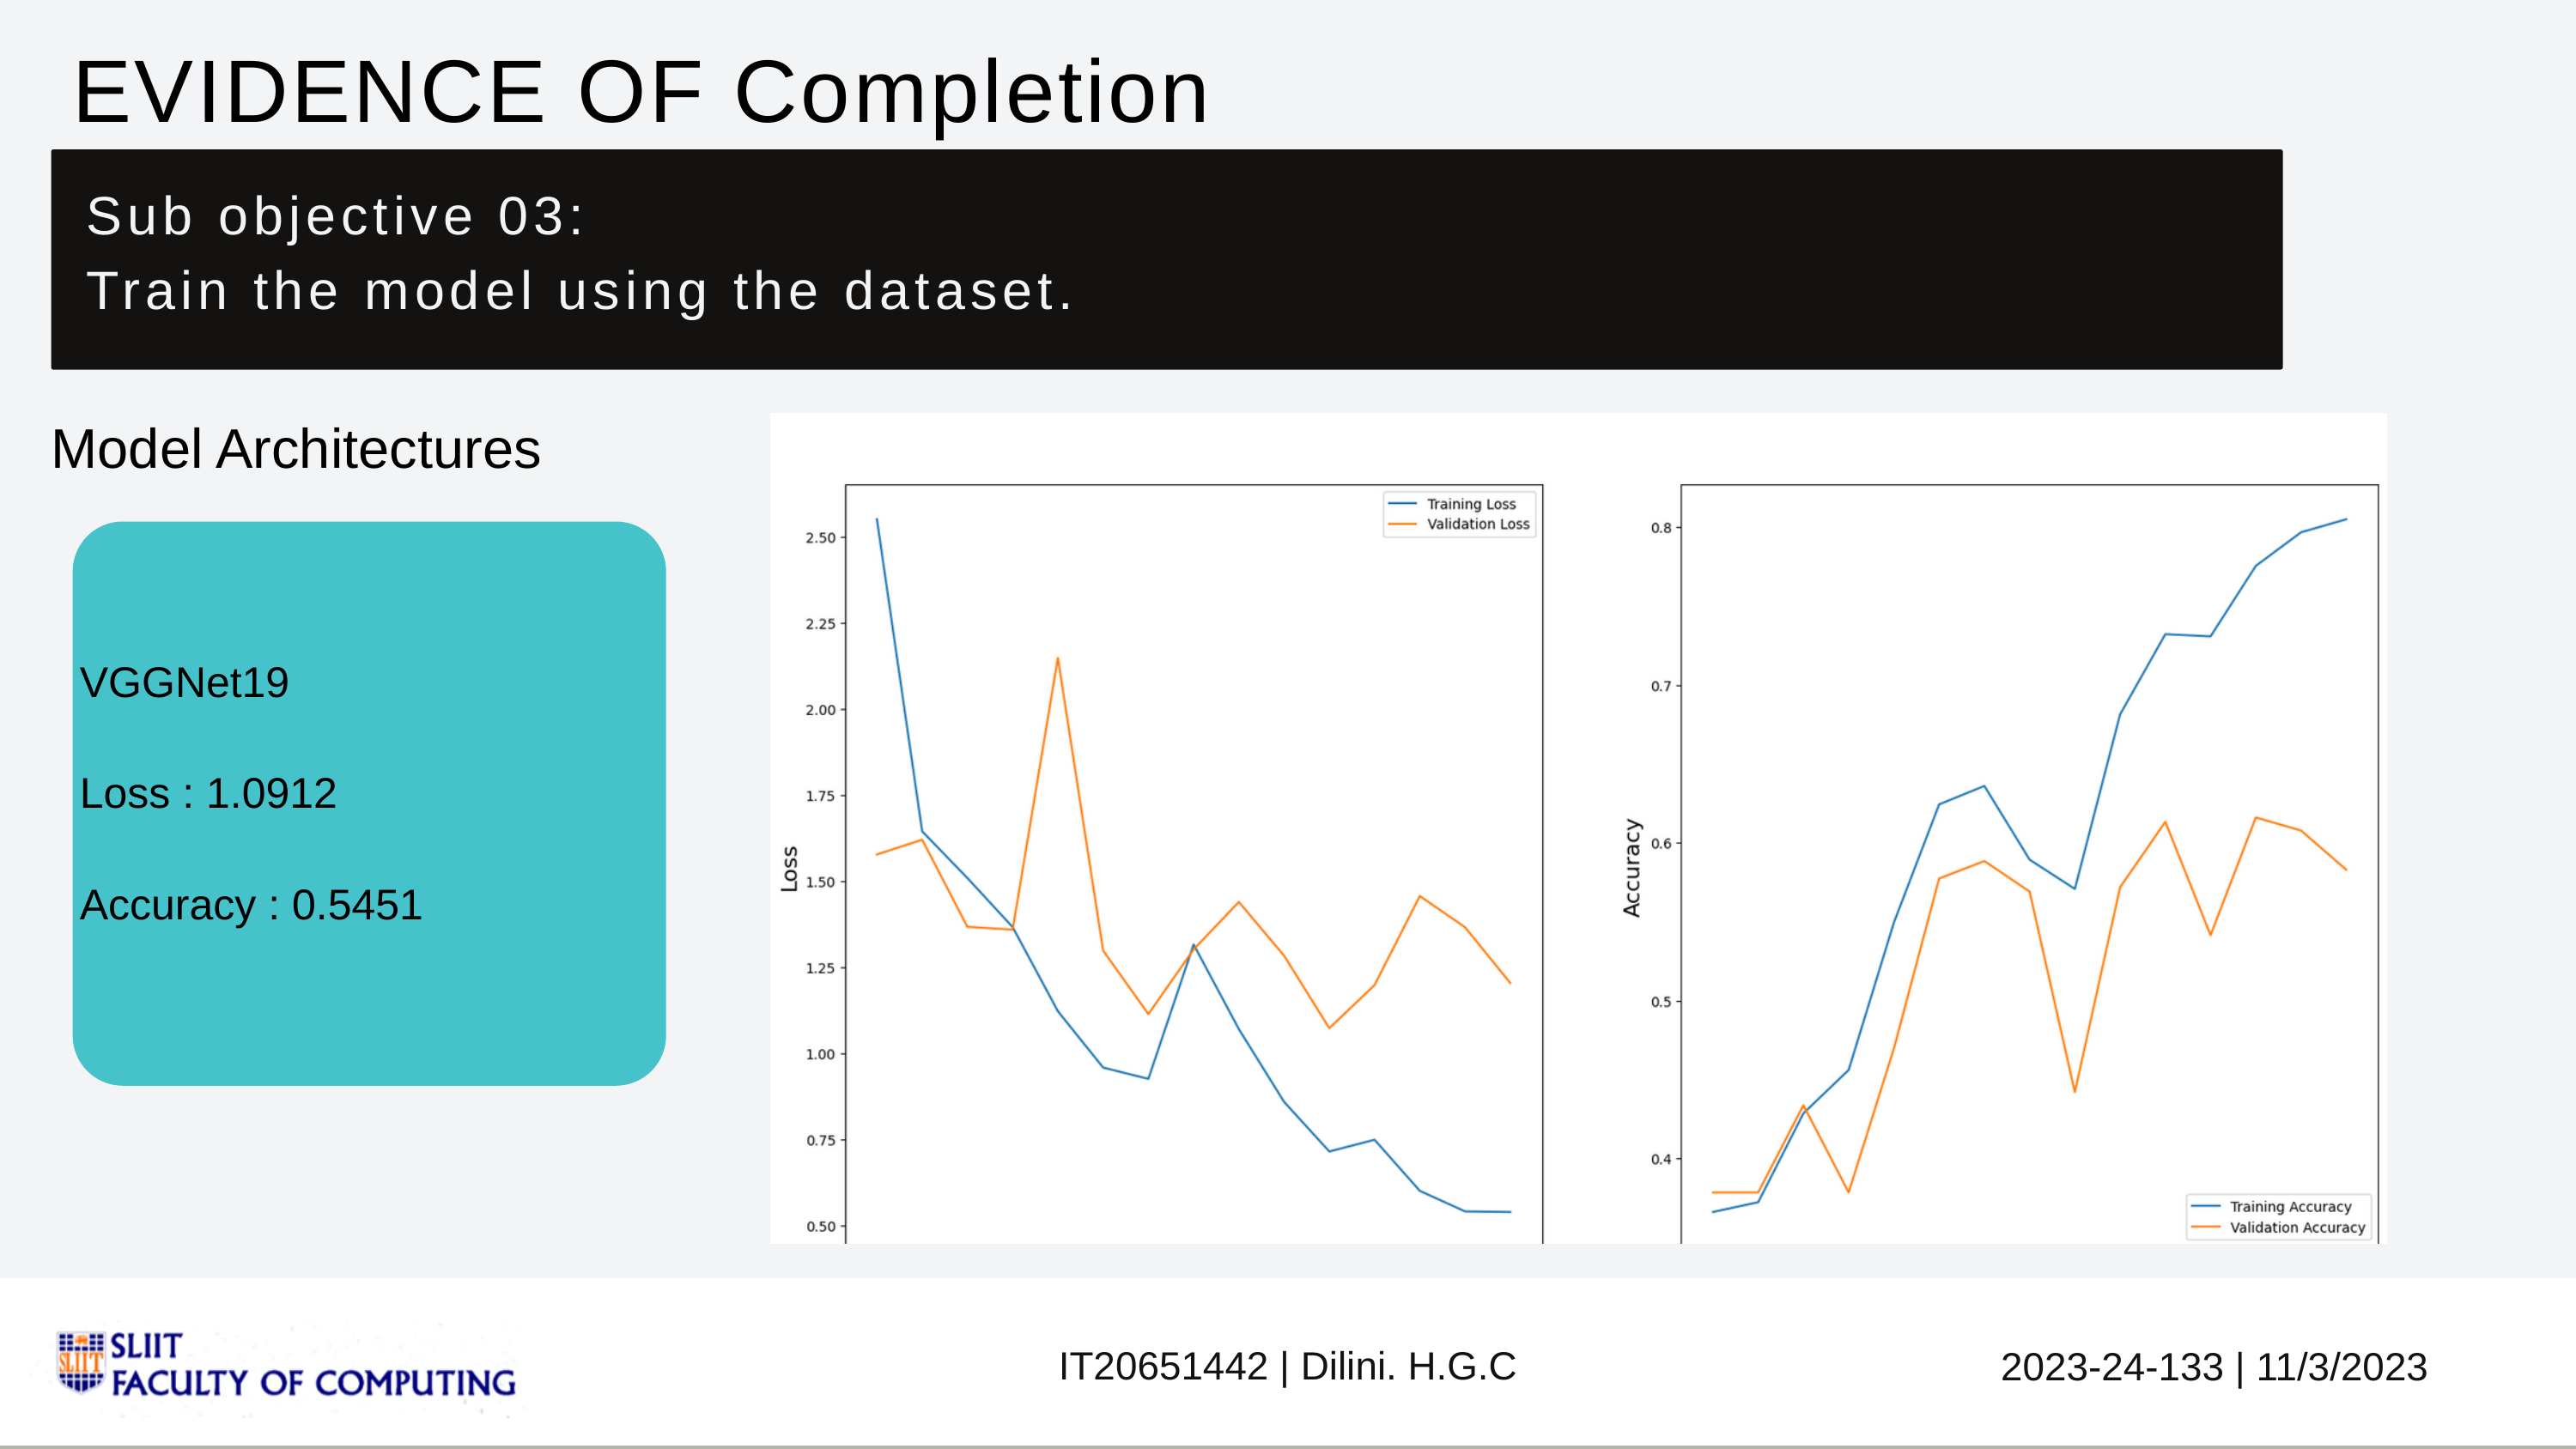

EVIDENCE OF Completion

Sub objective 03:
Train the model using the dataset.

Model Architectures

VGGNet19

Loss : 1.0912

Accuracy : 0.5451

IT20651442 | Dilini. H.G.C
2023-24-133 | 11/3/2023